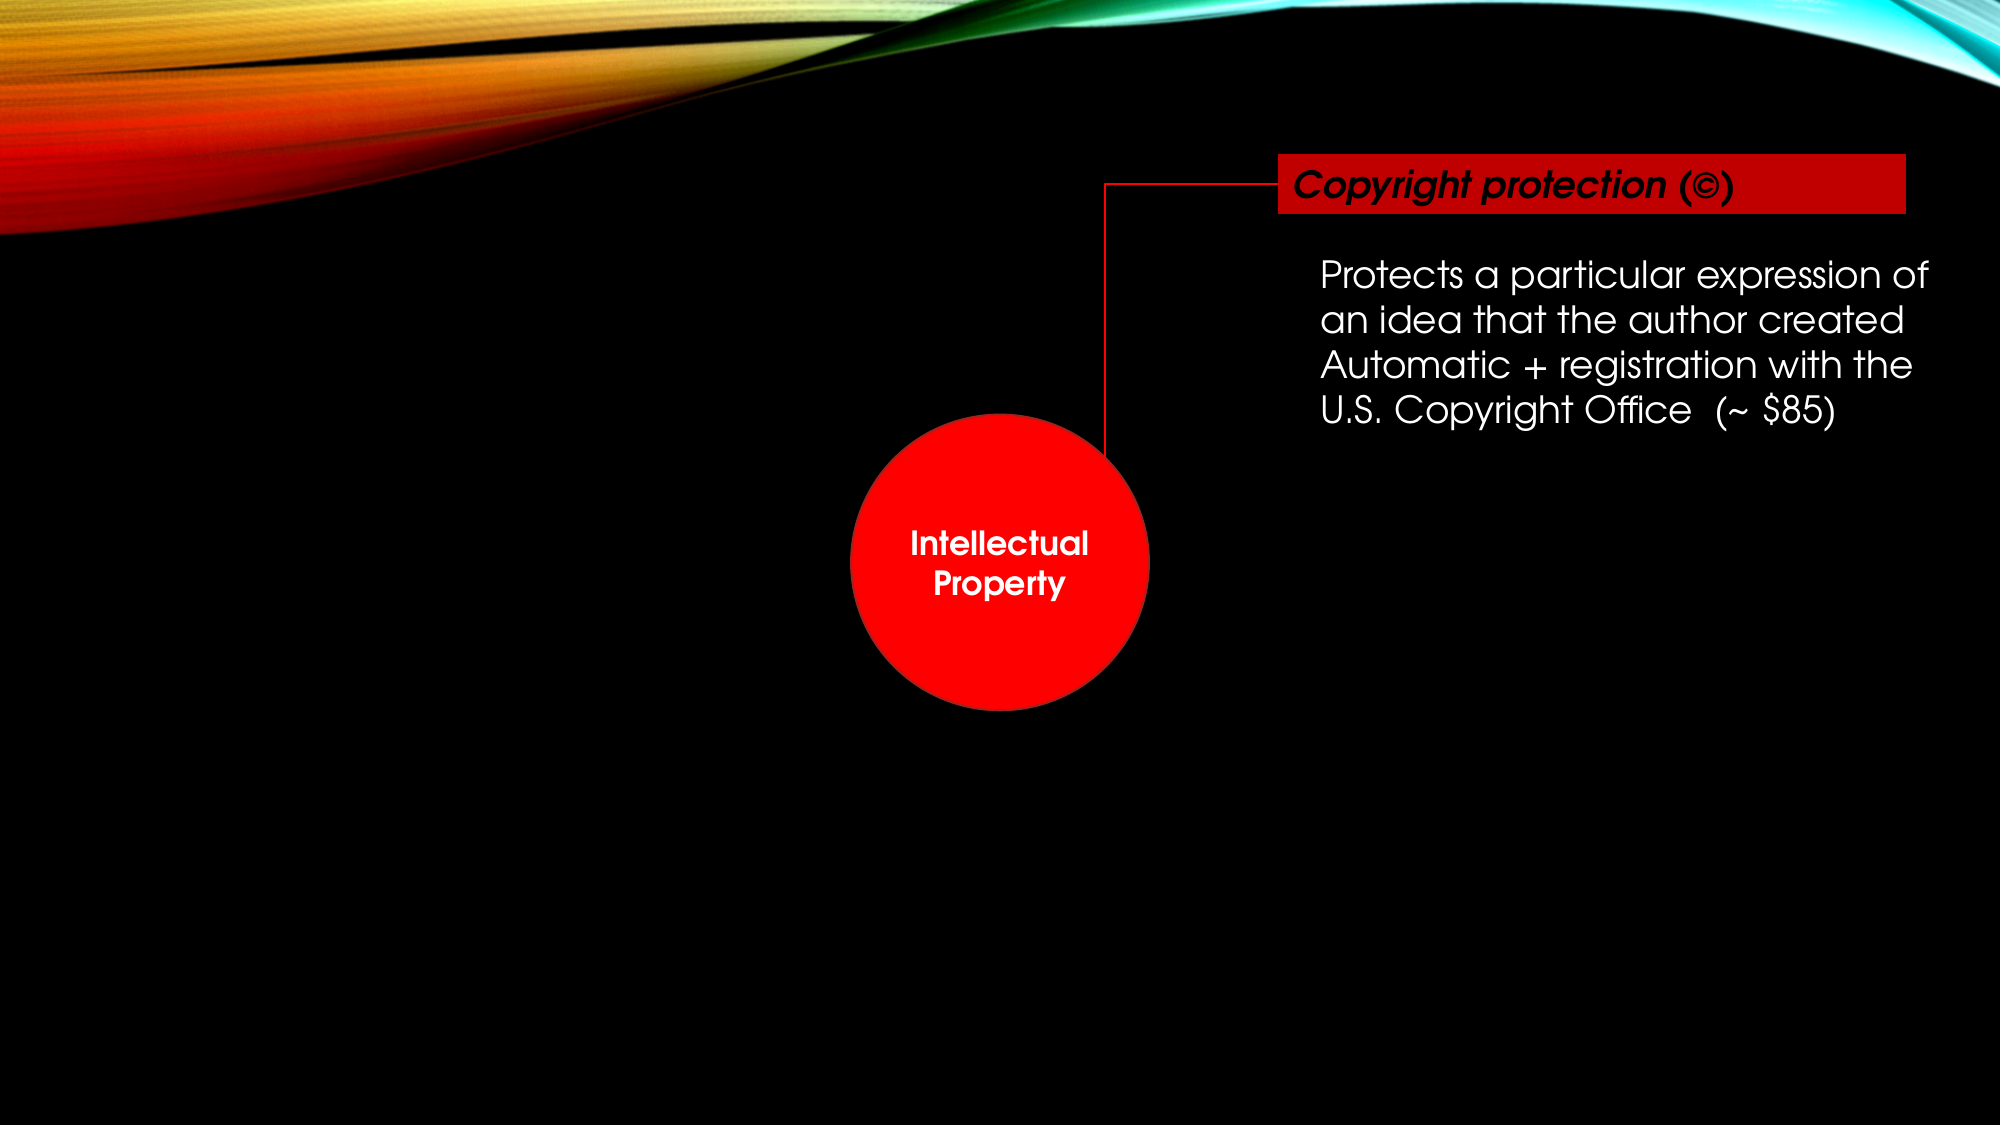

Copyright protection (©)
Protects a particular expression of an idea that the author created
Automatic + registration with the  U.S. Copyright Office  (~ $85)
Intellectual Property